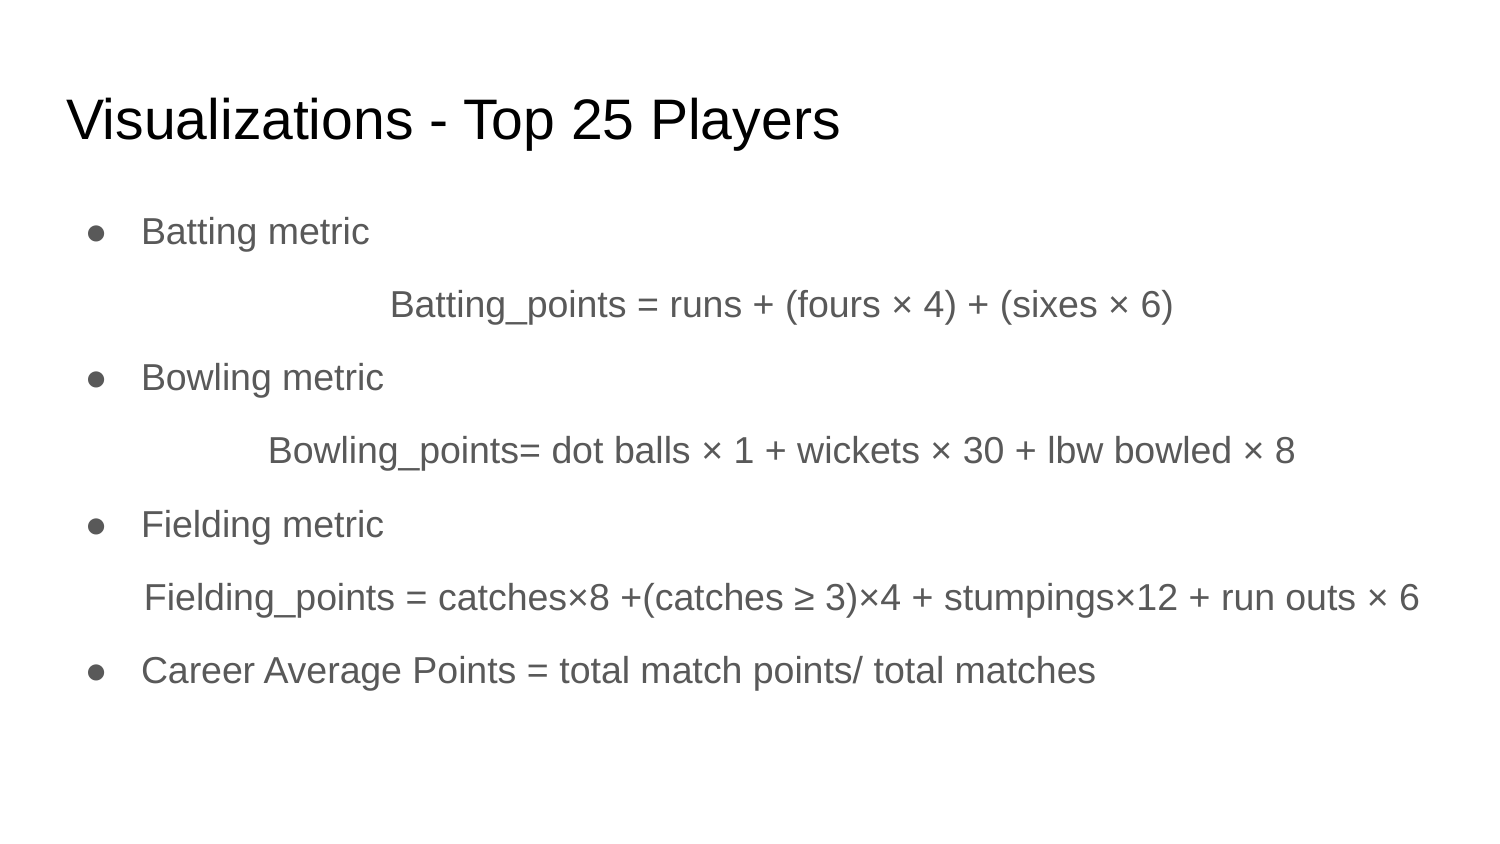

# Visualizations - Top 25 Players
Batting metric
Batting_points = runs + (fours × 4) + (sixes × 6)
Bowling metric
Bowling_points= dot balls × 1 + wickets × 30 + lbw bowled × 8
Fielding metric
Fielding_points = catches×8 +(catches ≥ 3)×4 + stumpings×12 + run outs × 6
Career Average Points = total match points/ total matches